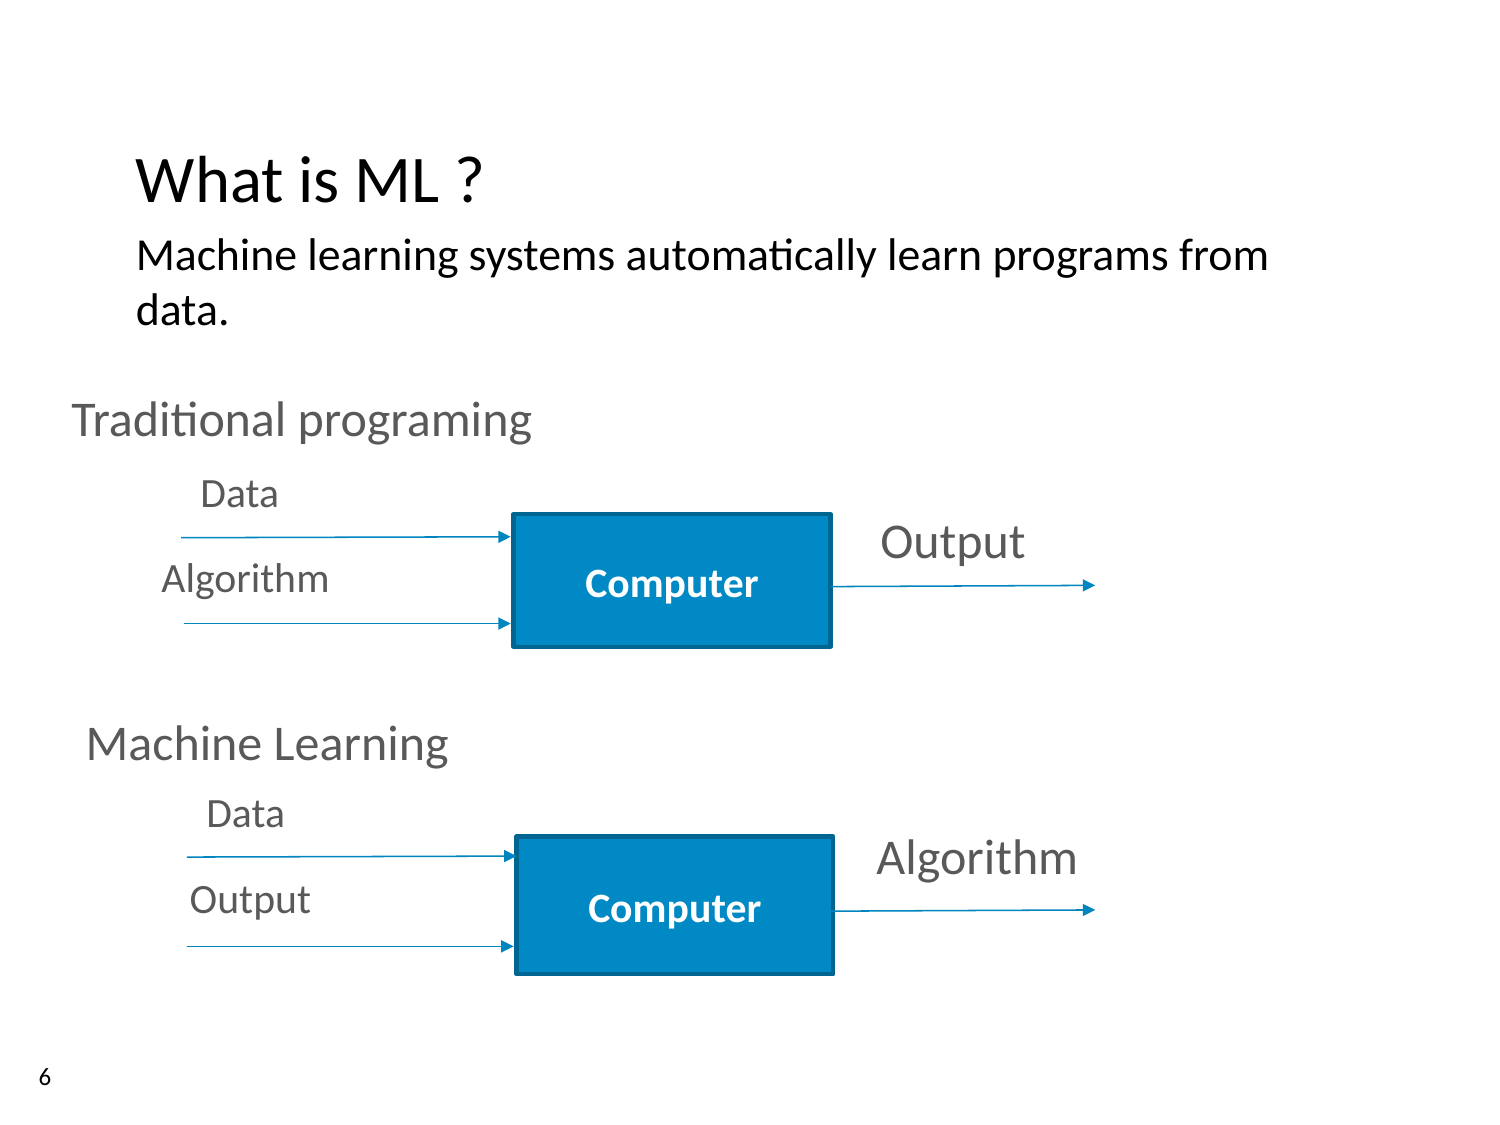

What is ML ?
Machine learning systems automatically learn programs from data.
Traditional programing
Data
Computer
Output
Algorithm
Machine Learning
Data
Algorithm
Computer
Output